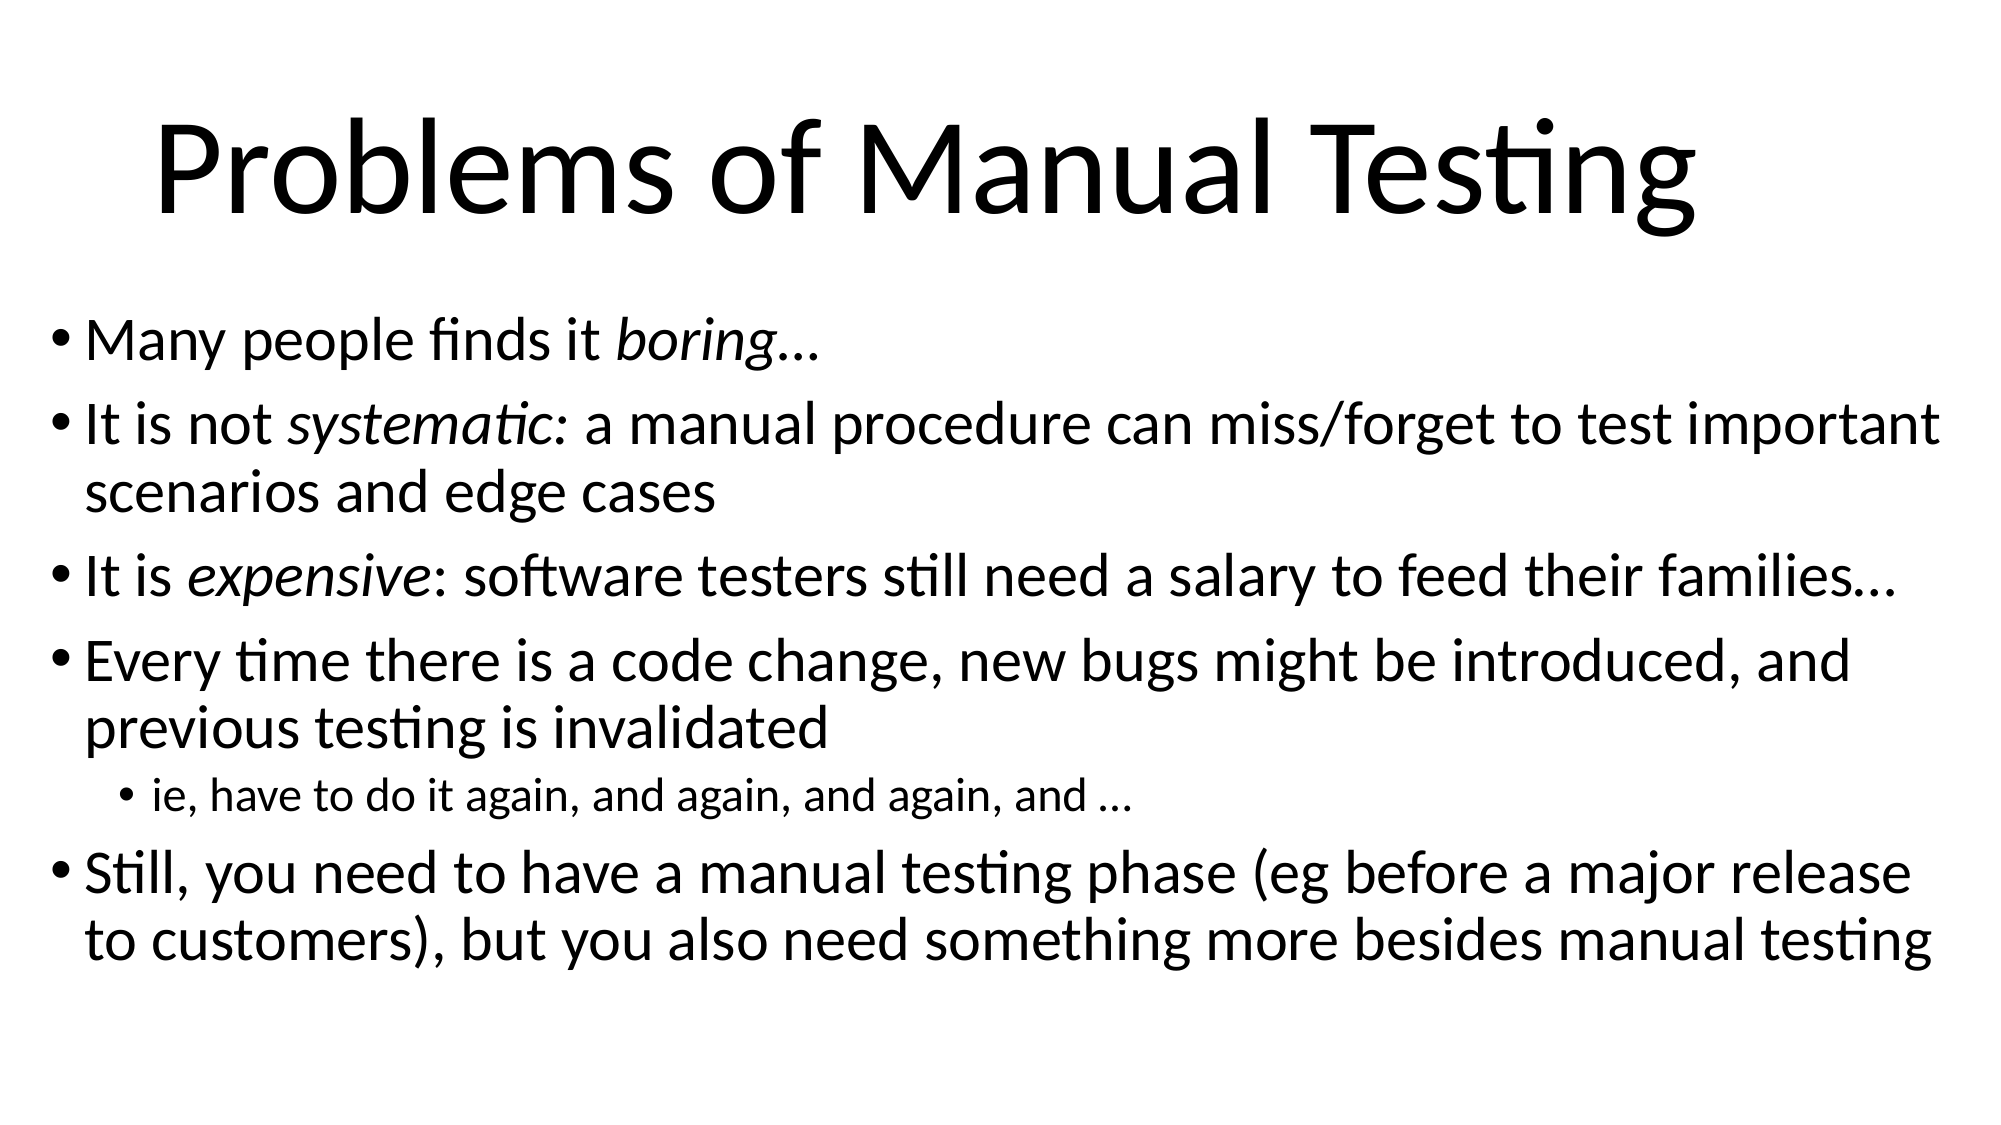

# Problems of Manual Testing
Many people finds it boring…
It is not systematic: a manual procedure can miss/forget to test important scenarios and edge cases
It is expensive: software testers still need a salary to feed their families…
Every time there is a code change, new bugs might be introduced, and previous testing is invalidated
ie, have to do it again, and again, and again, and …
Still, you need to have a manual testing phase (eg before a major release to customers), but you also need something more besides manual testing